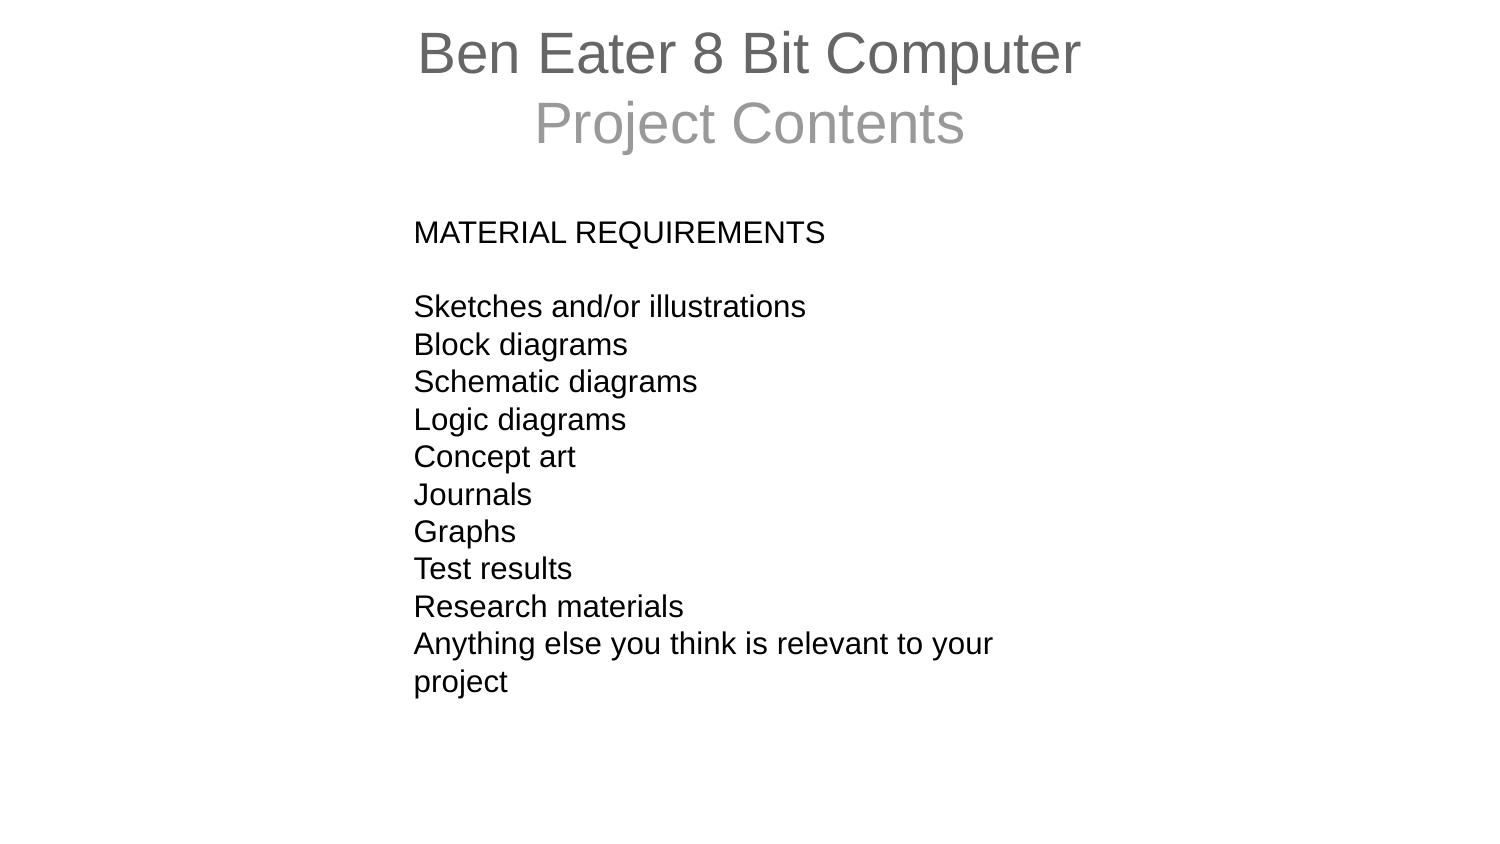

Ben Eater 8 Bit Computer
Project Contents
MATERIAL REQUIREMENTS

Sketches and/or illustrations
Block diagrams
Schematic diagrams
Logic diagrams
Concept art
Journals
Graphs
Test results
Research materials
Anything else you think is relevant to your project